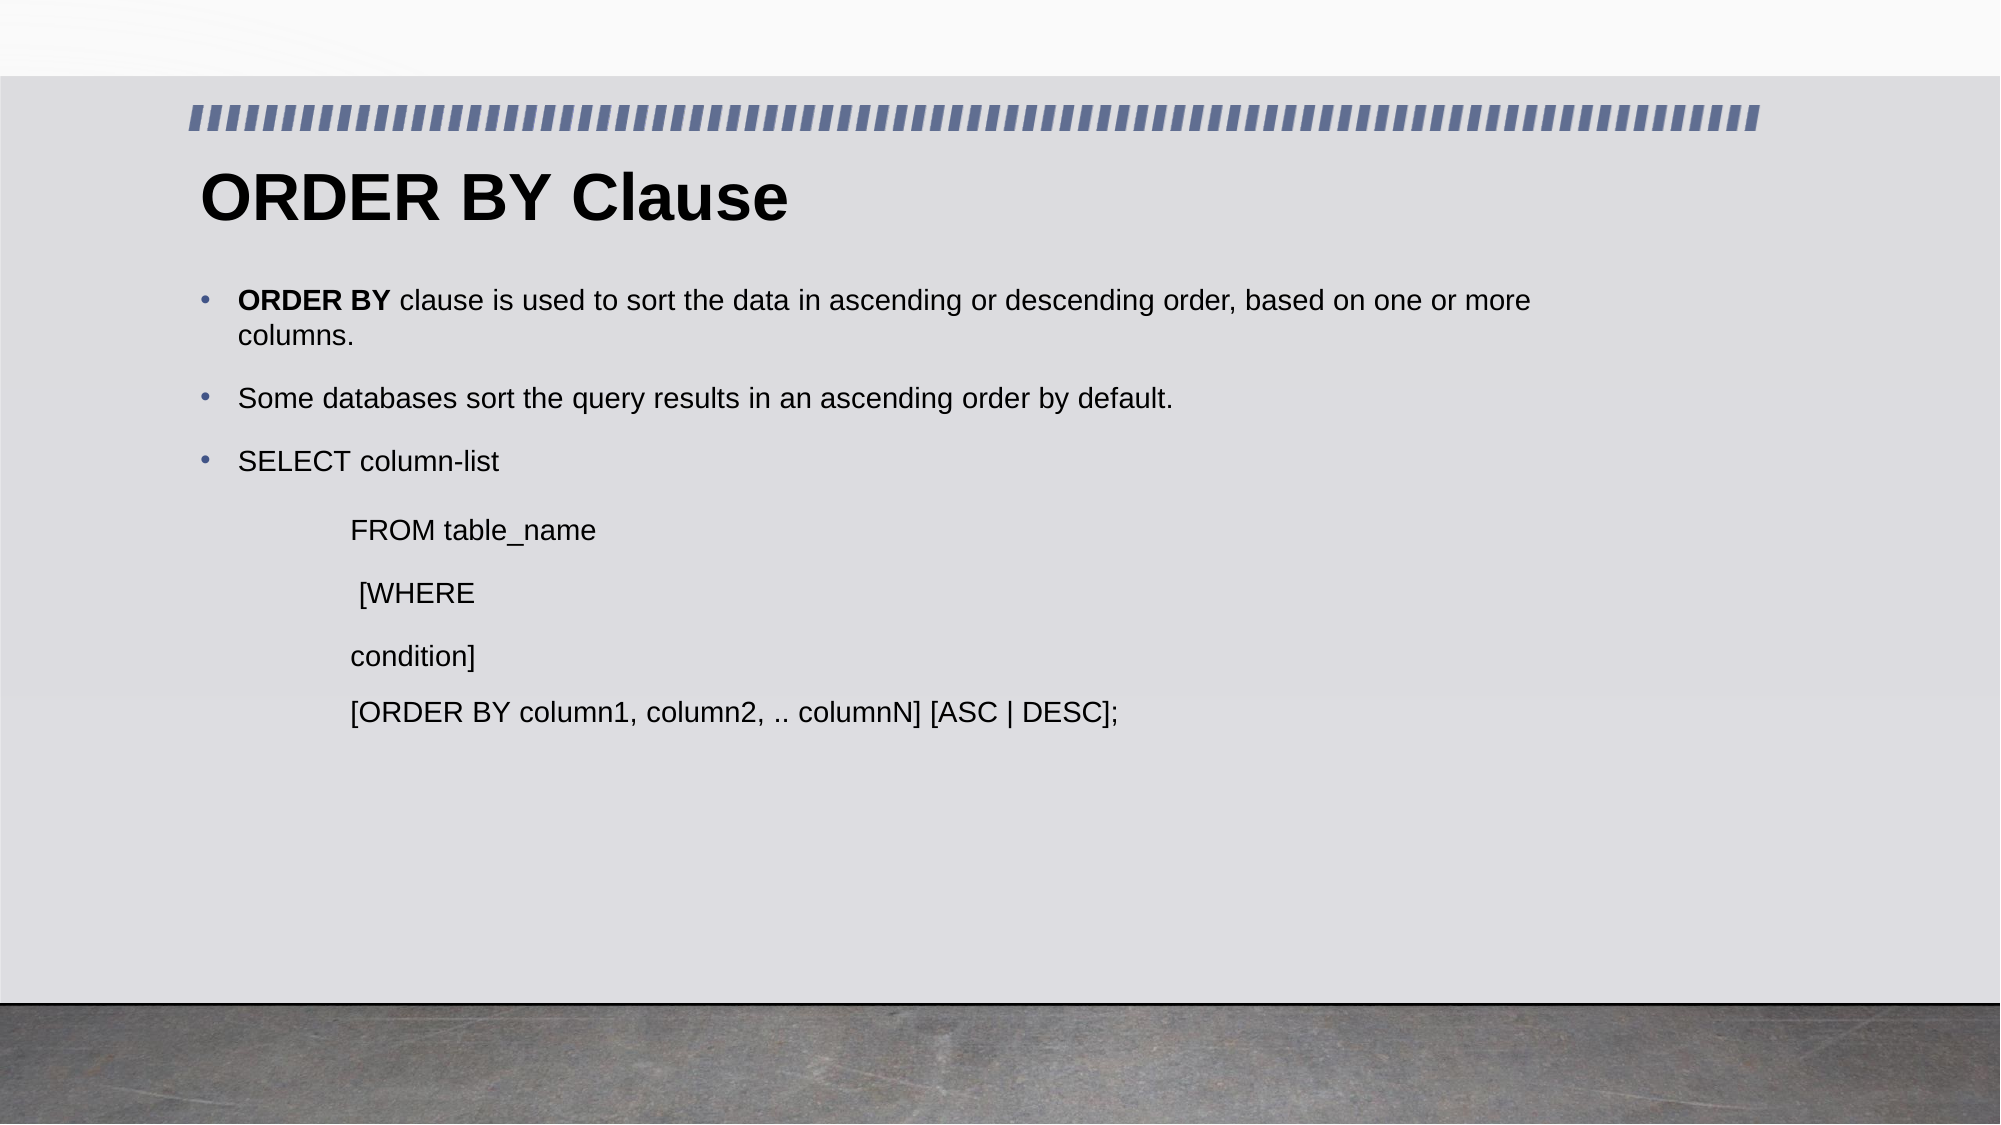

# ORDER BY Clause
ORDER BY clause is used to sort the data in ascending or descending order, based on one or more columns.
Some databases sort the query results in an ascending order by default.
SELECT column-list
FROM table_name  [WHERE condition]
[ORDER BY column1, column2, .. columnN] [ASC | DESC];